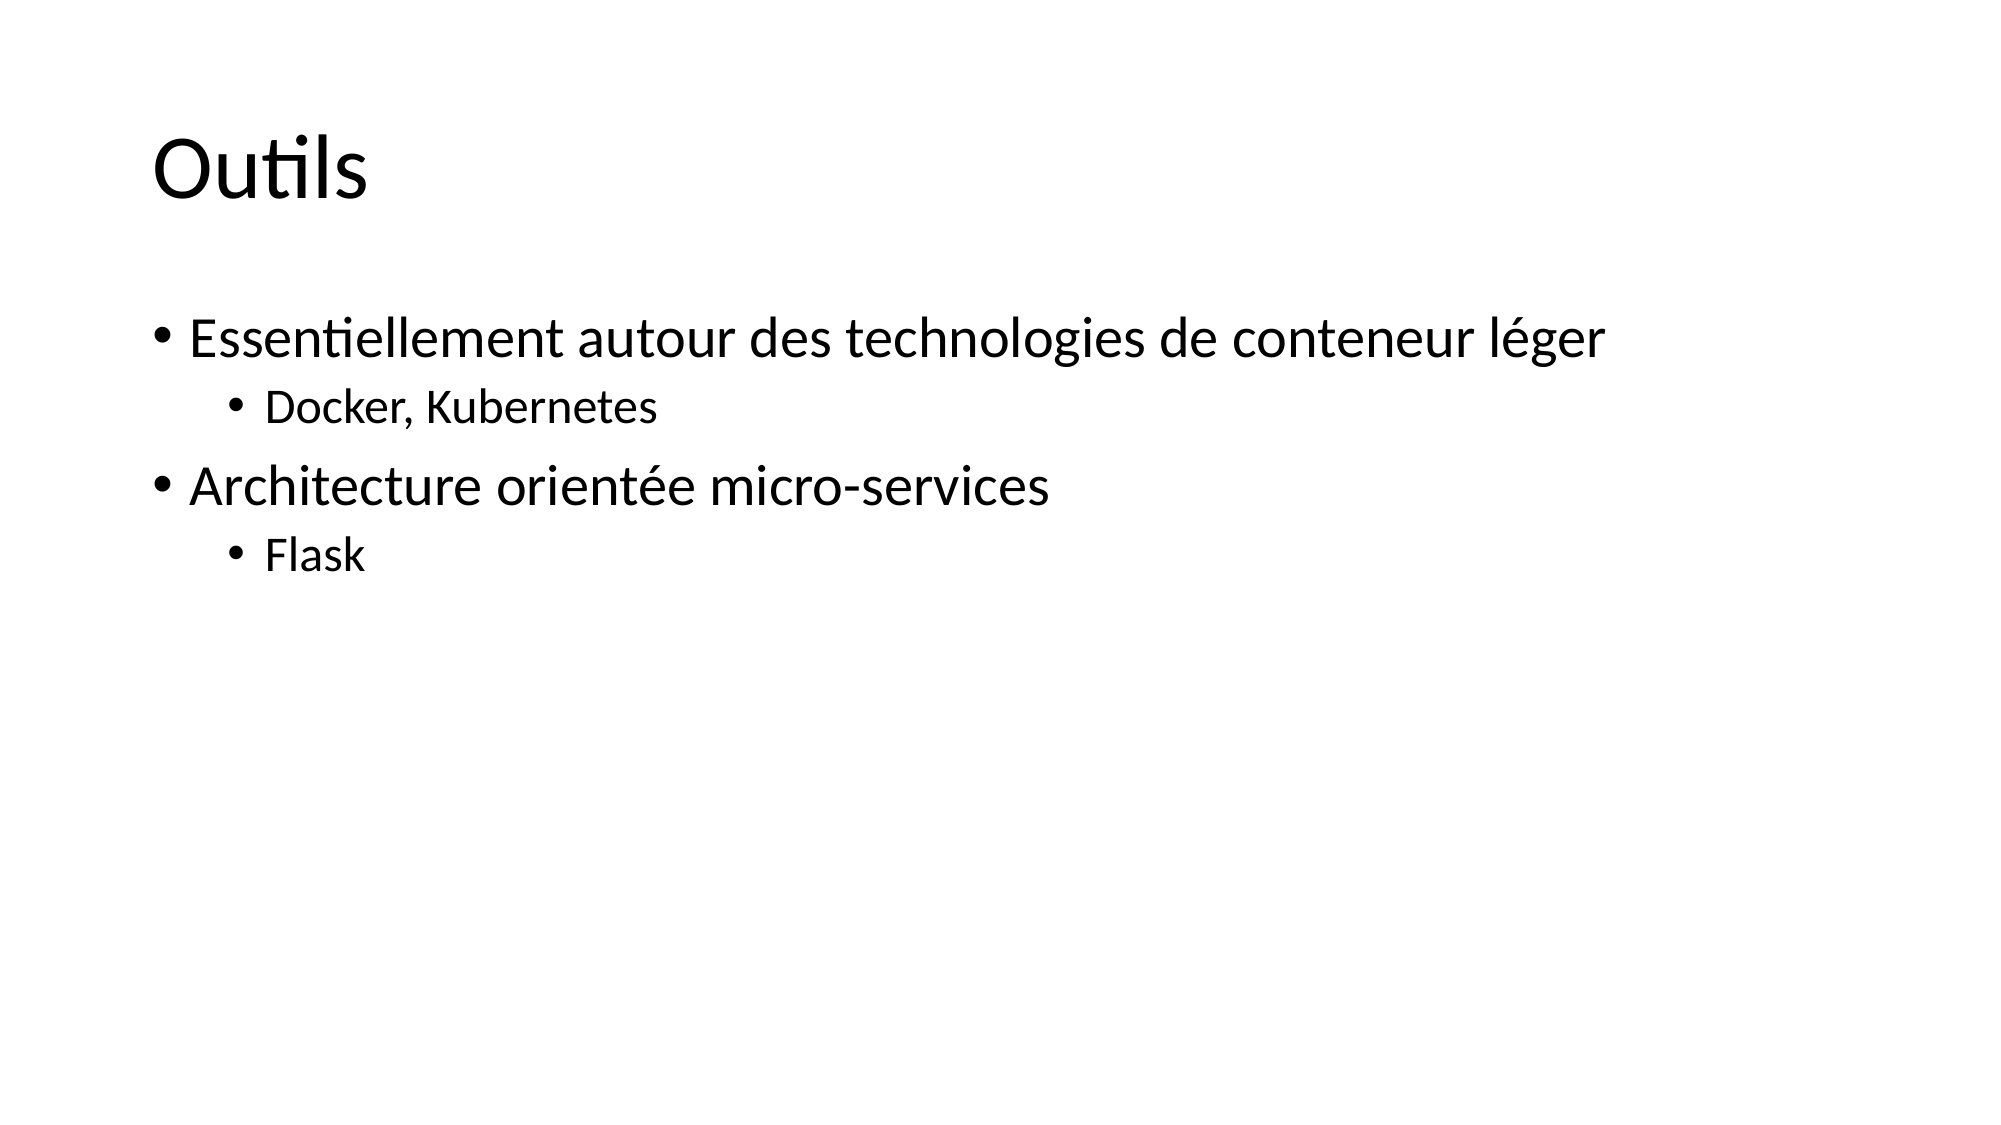

# Outils
Essentiellement autour des technologies de conteneur léger
Docker, Kubernetes
Architecture orientée micro-services
Flask